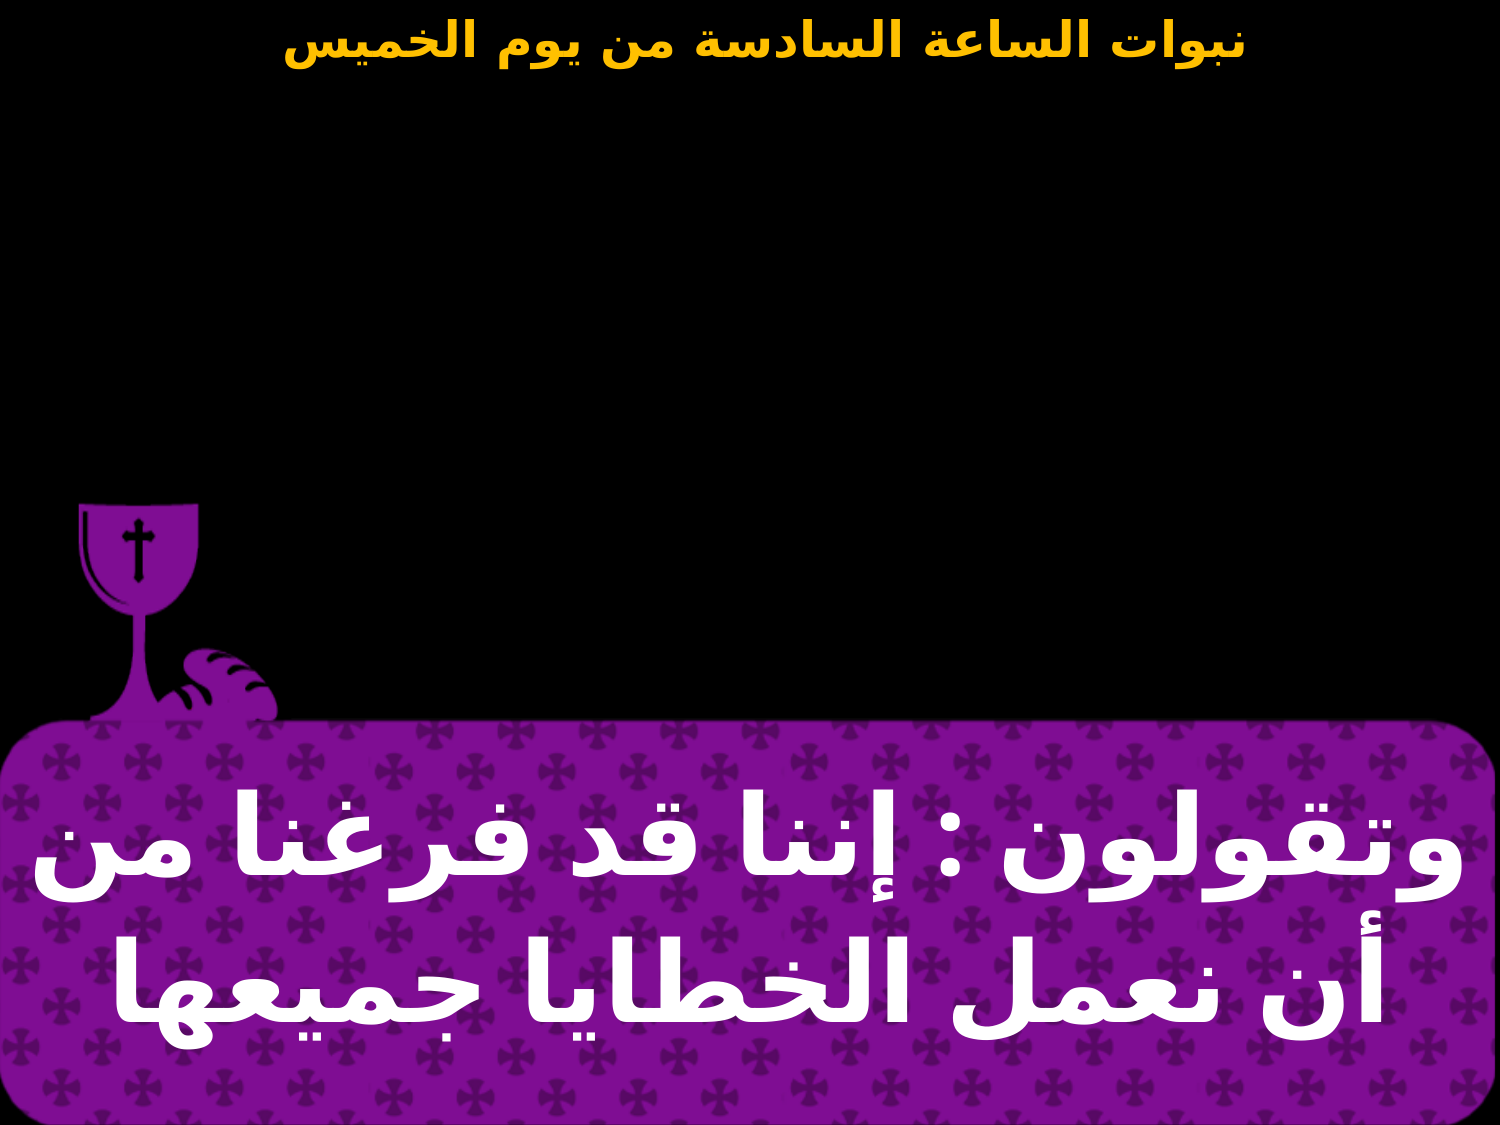

| وتقولون : إننا قد فرغنا من أن نعمل الخطايا جميعها |
| --- |